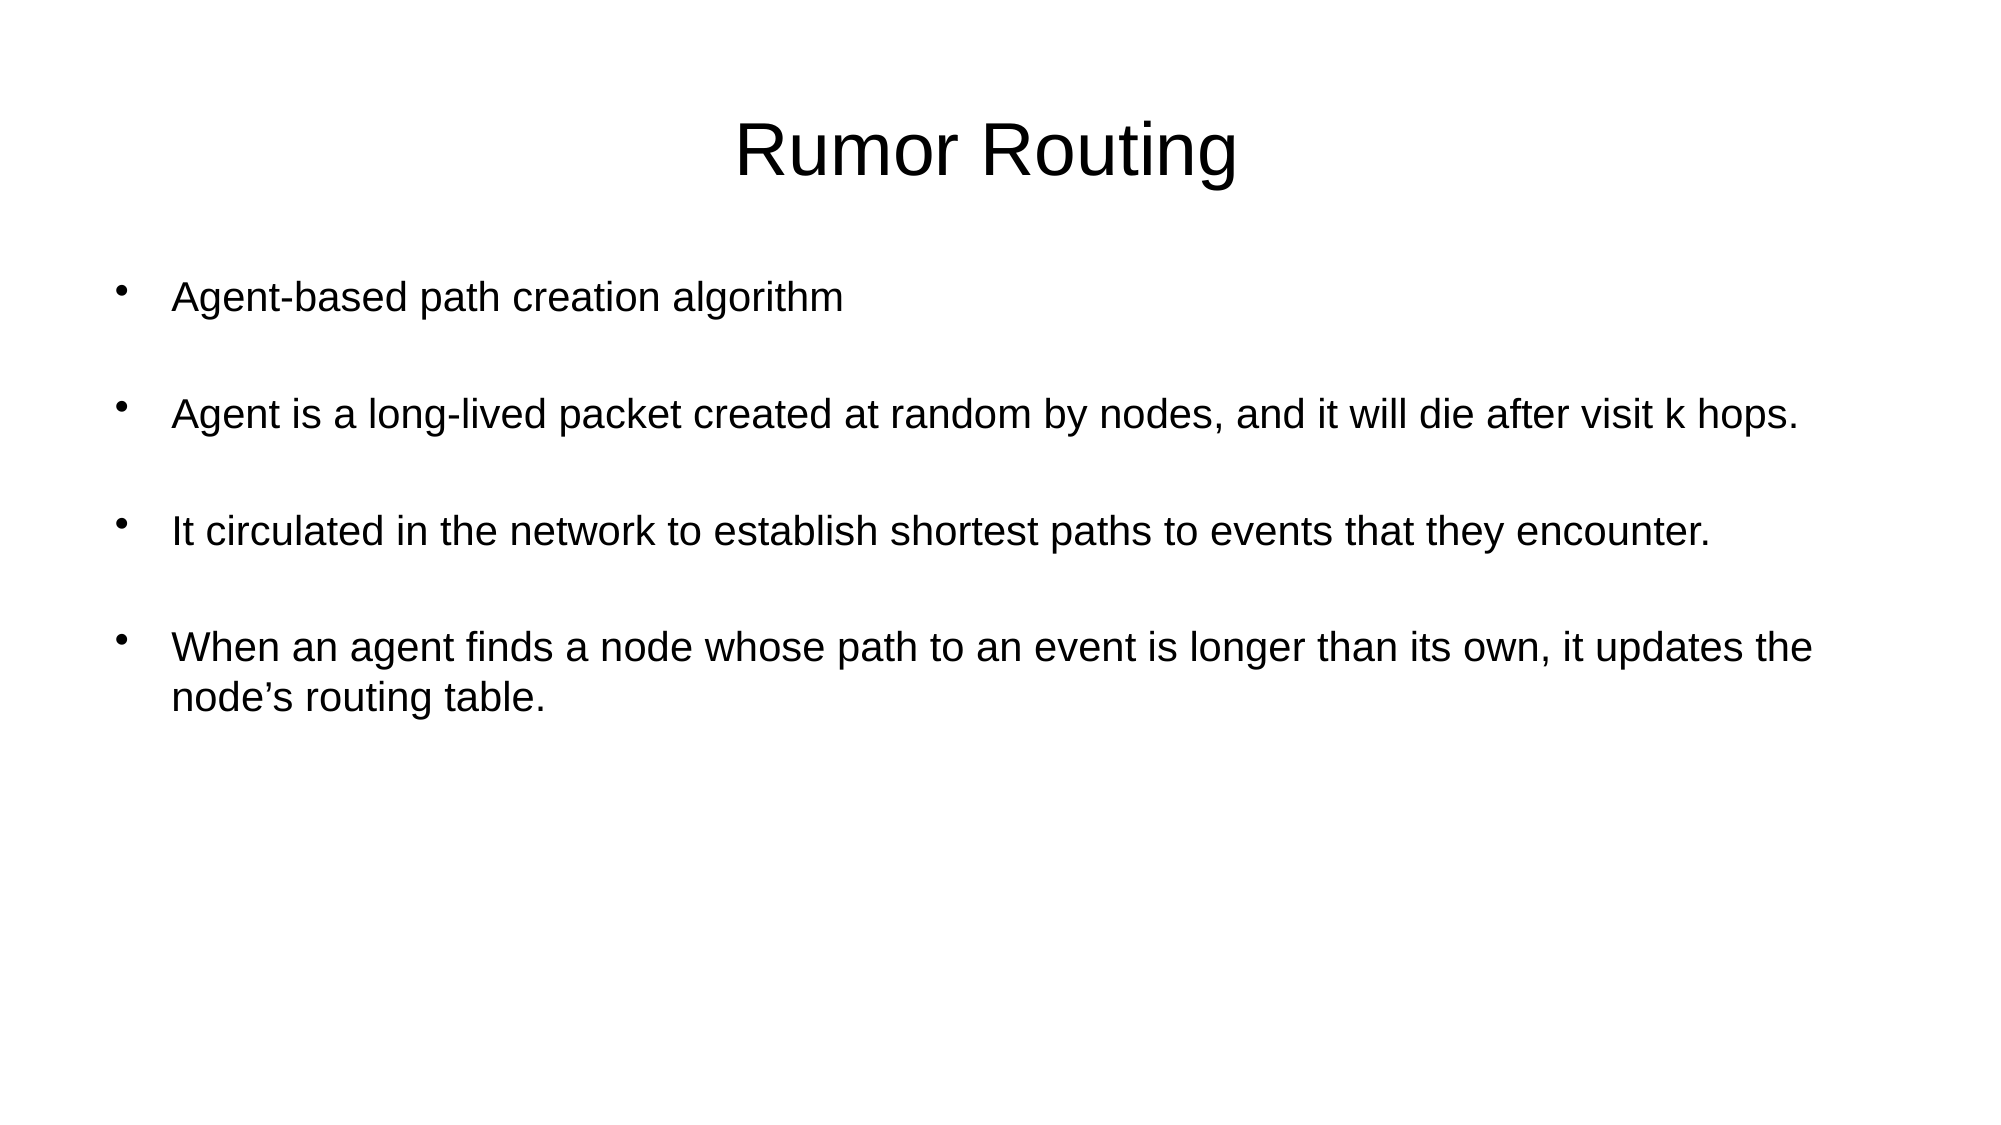

# Rumor Routing
Agent-based path creation algorithm

Agent is a long-lived packet created at random by nodes, and it will die after visit k hops.

It circulated in the network to establish shortest paths to events that they encounter.

When an agent finds a node whose path to an event is longer than its own, it updates the node’s routing table.